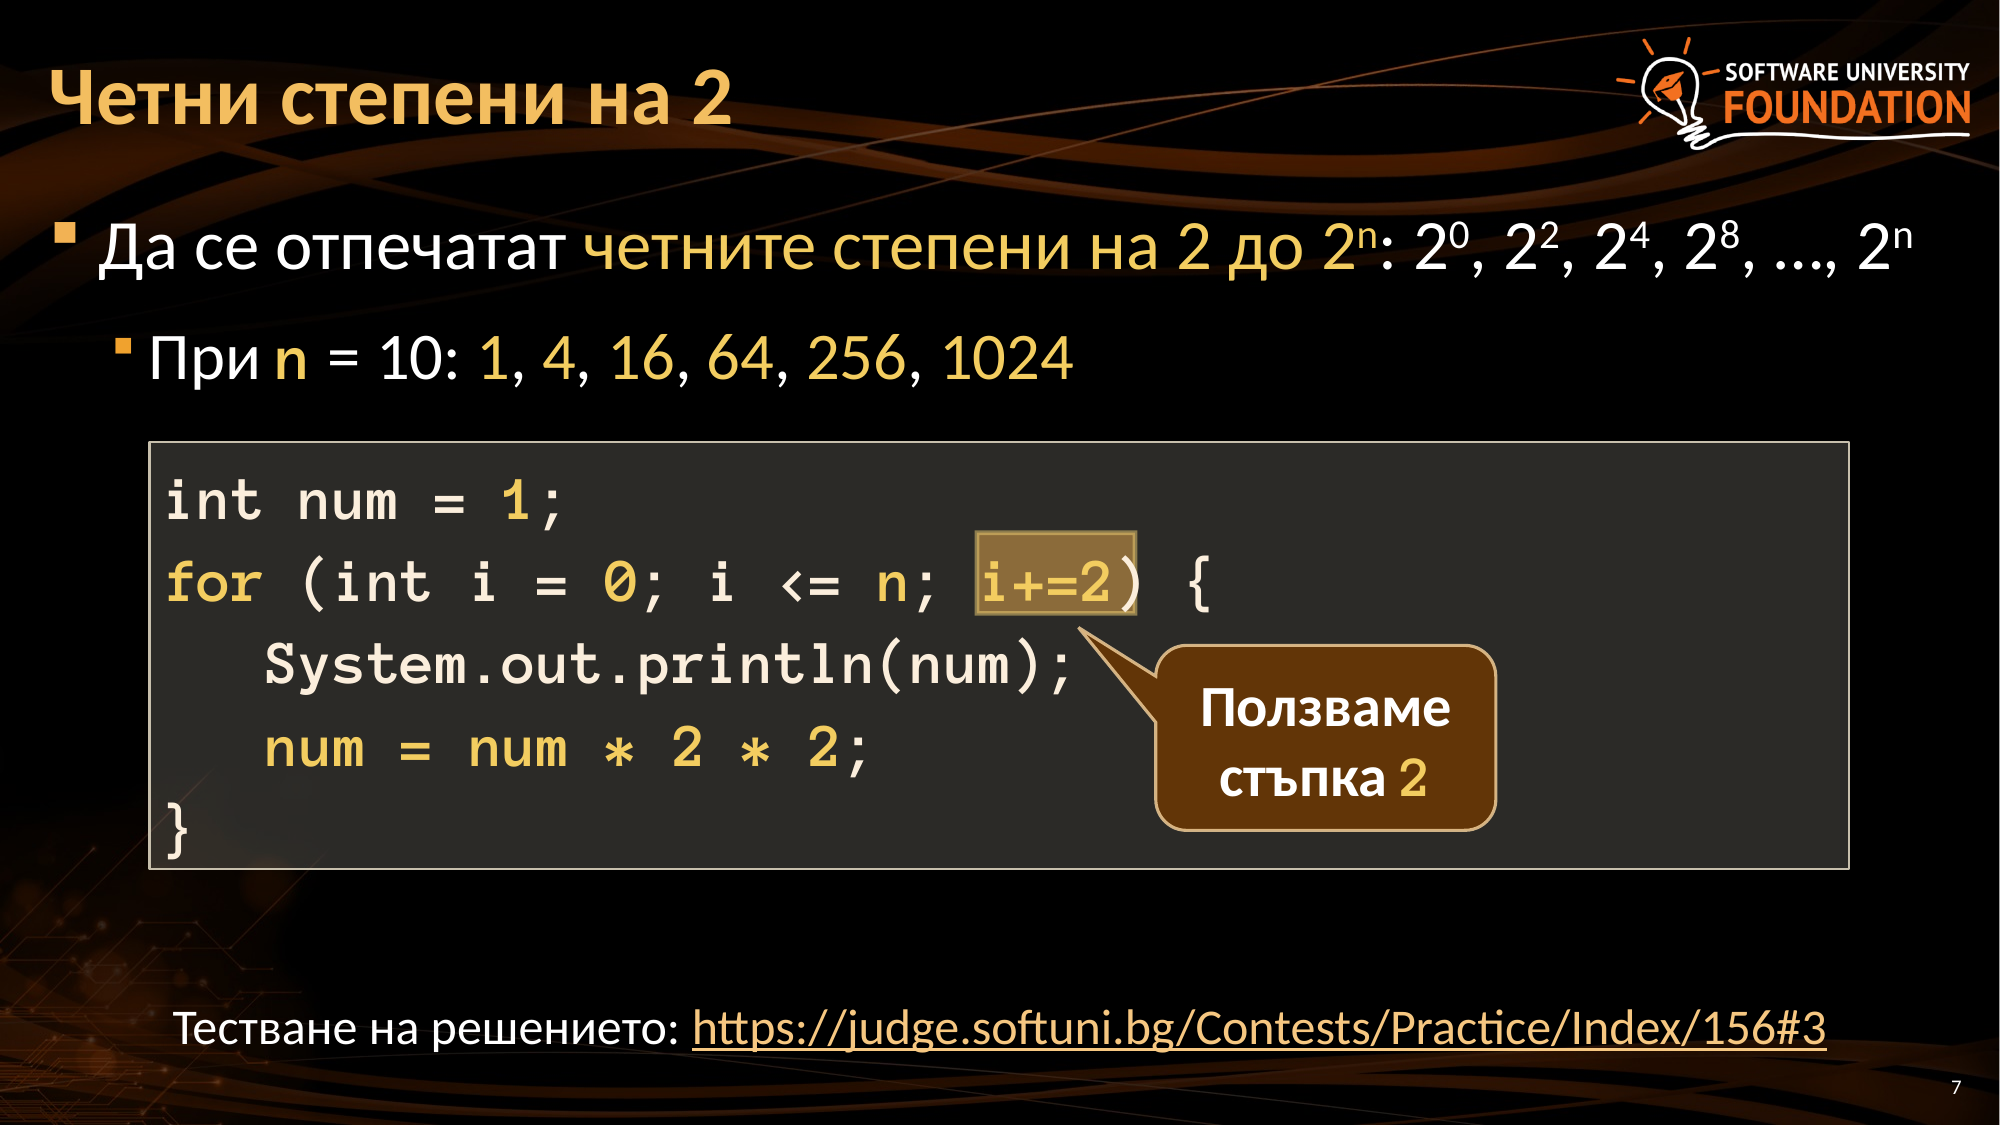

# Четни степени на 2
Да се отпечатат четните степени на 2 до 2n: 20, 22, 24, 28, …, 2n
При n = 10: 1, 4, 16, 64, 256, 1024

int num = 1;
for (int i = 0; i <= n; i+=2) {
   System.out.println(num);
   num = num * 2 * 2;
}

Ползваме стъпка 2
Тестване на решението: https://judge.softuni.bg/Contests/Practice/Index/156#3
7